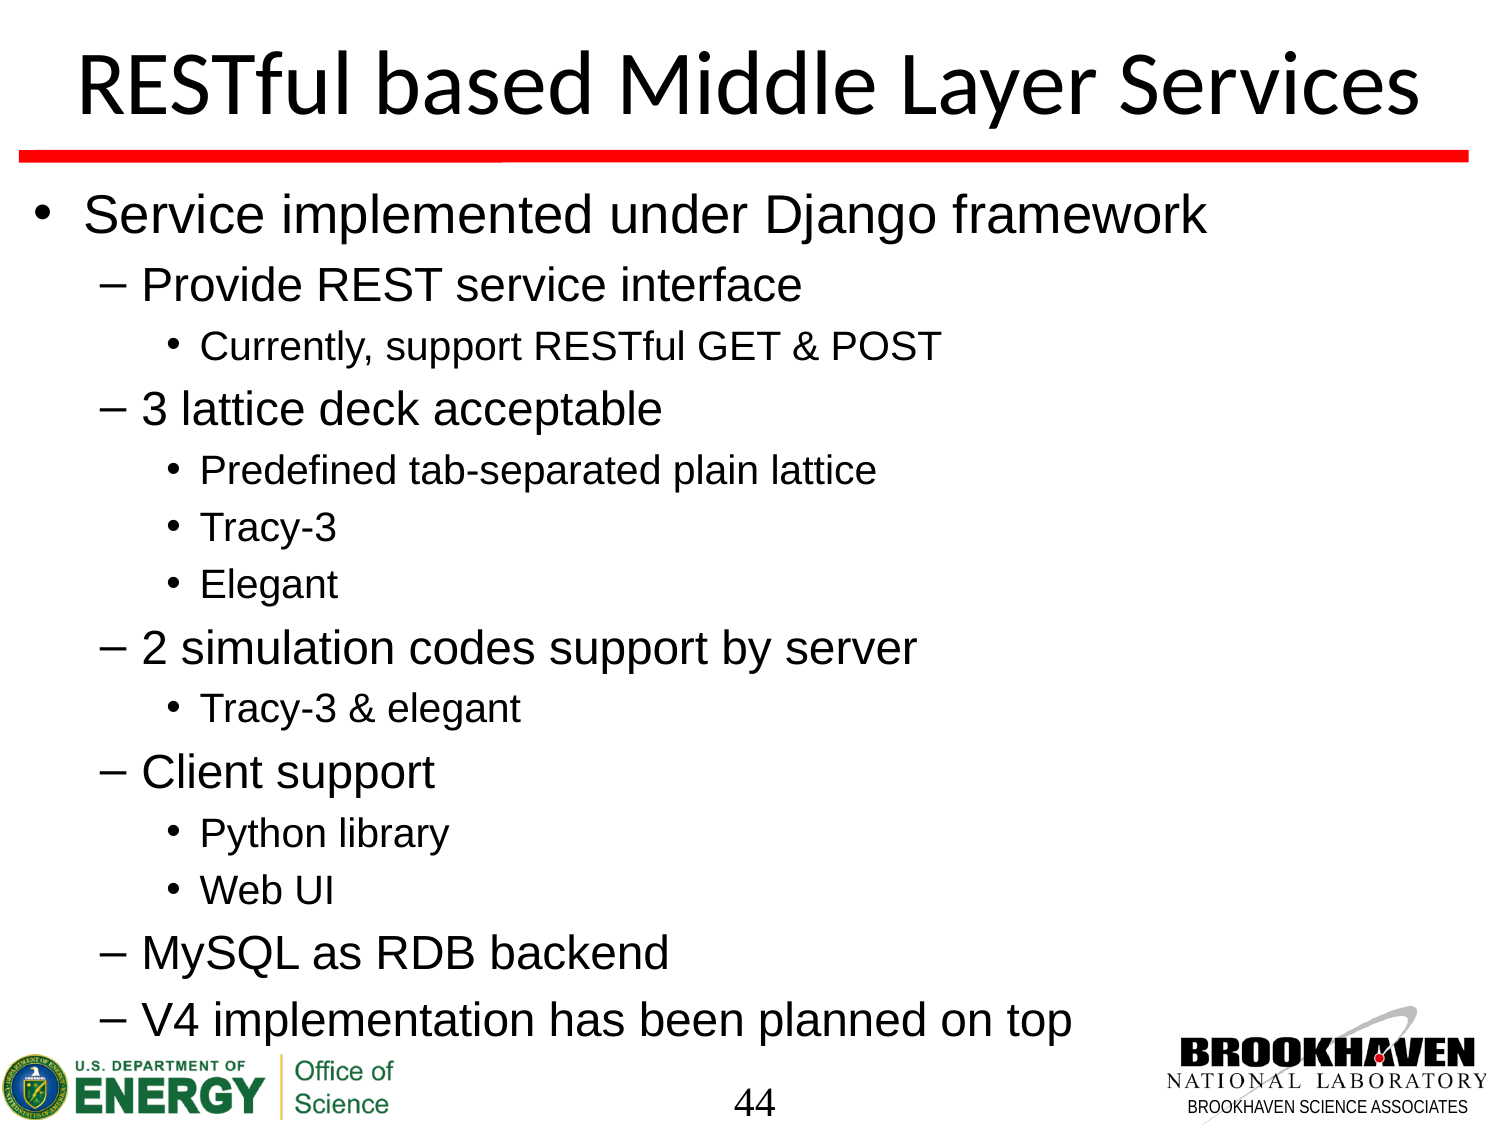

# RESTful based Middle Layer Services
Service implemented under Django framework
Provide REST service interface
Currently, support RESTful GET & POST
3 lattice deck acceptable
Predefined tab-separated plain lattice
Tracy-3
Elegant
2 simulation codes support by server
Tracy-3 & elegant
Client support
Python library
Web UI
MySQL as RDB backend
V4 implementation has been planned on top